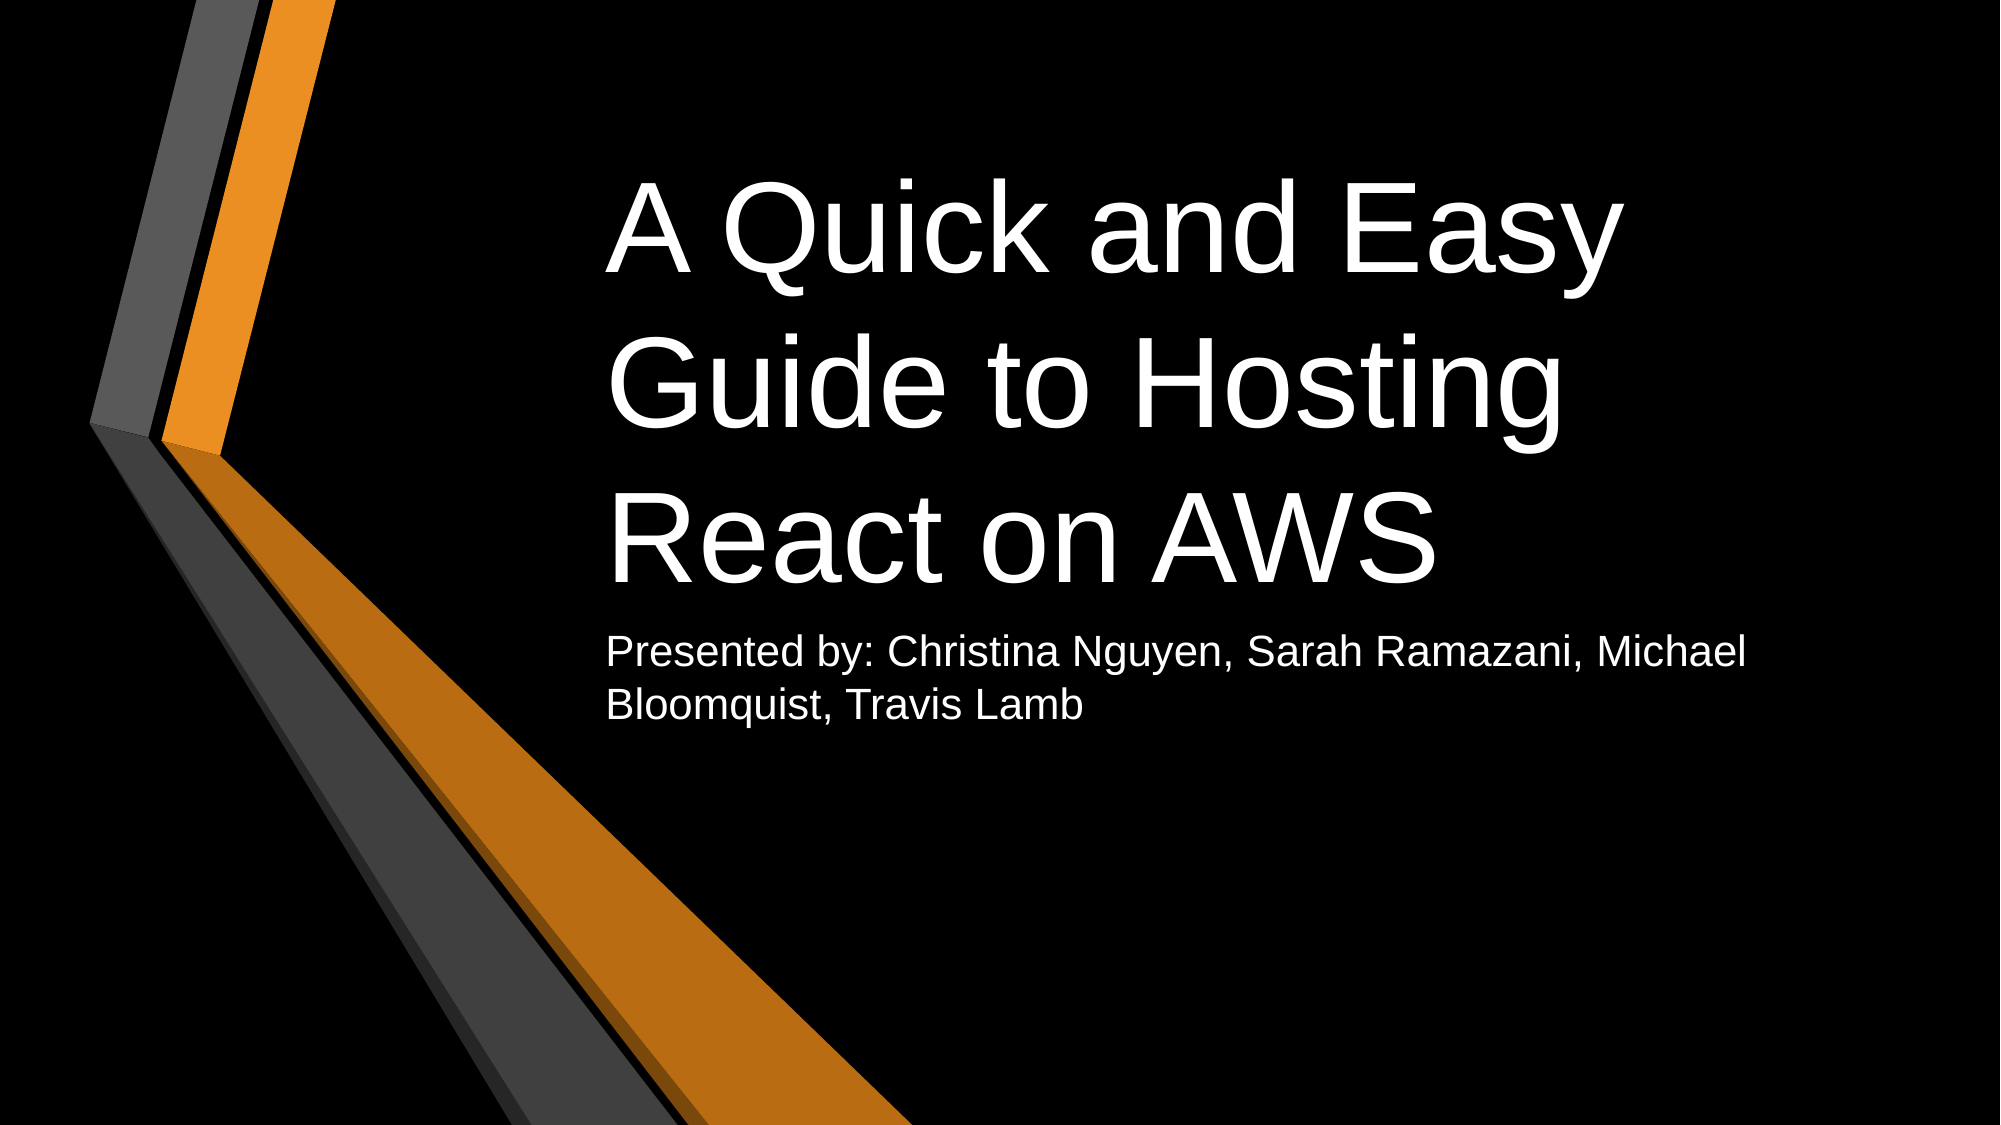

# A Quick and Easy Guide to Hosting React on AWS
Presented by: Christina Nguyen, Sarah Ramazani, Michael Bloomquist, Travis Lamb